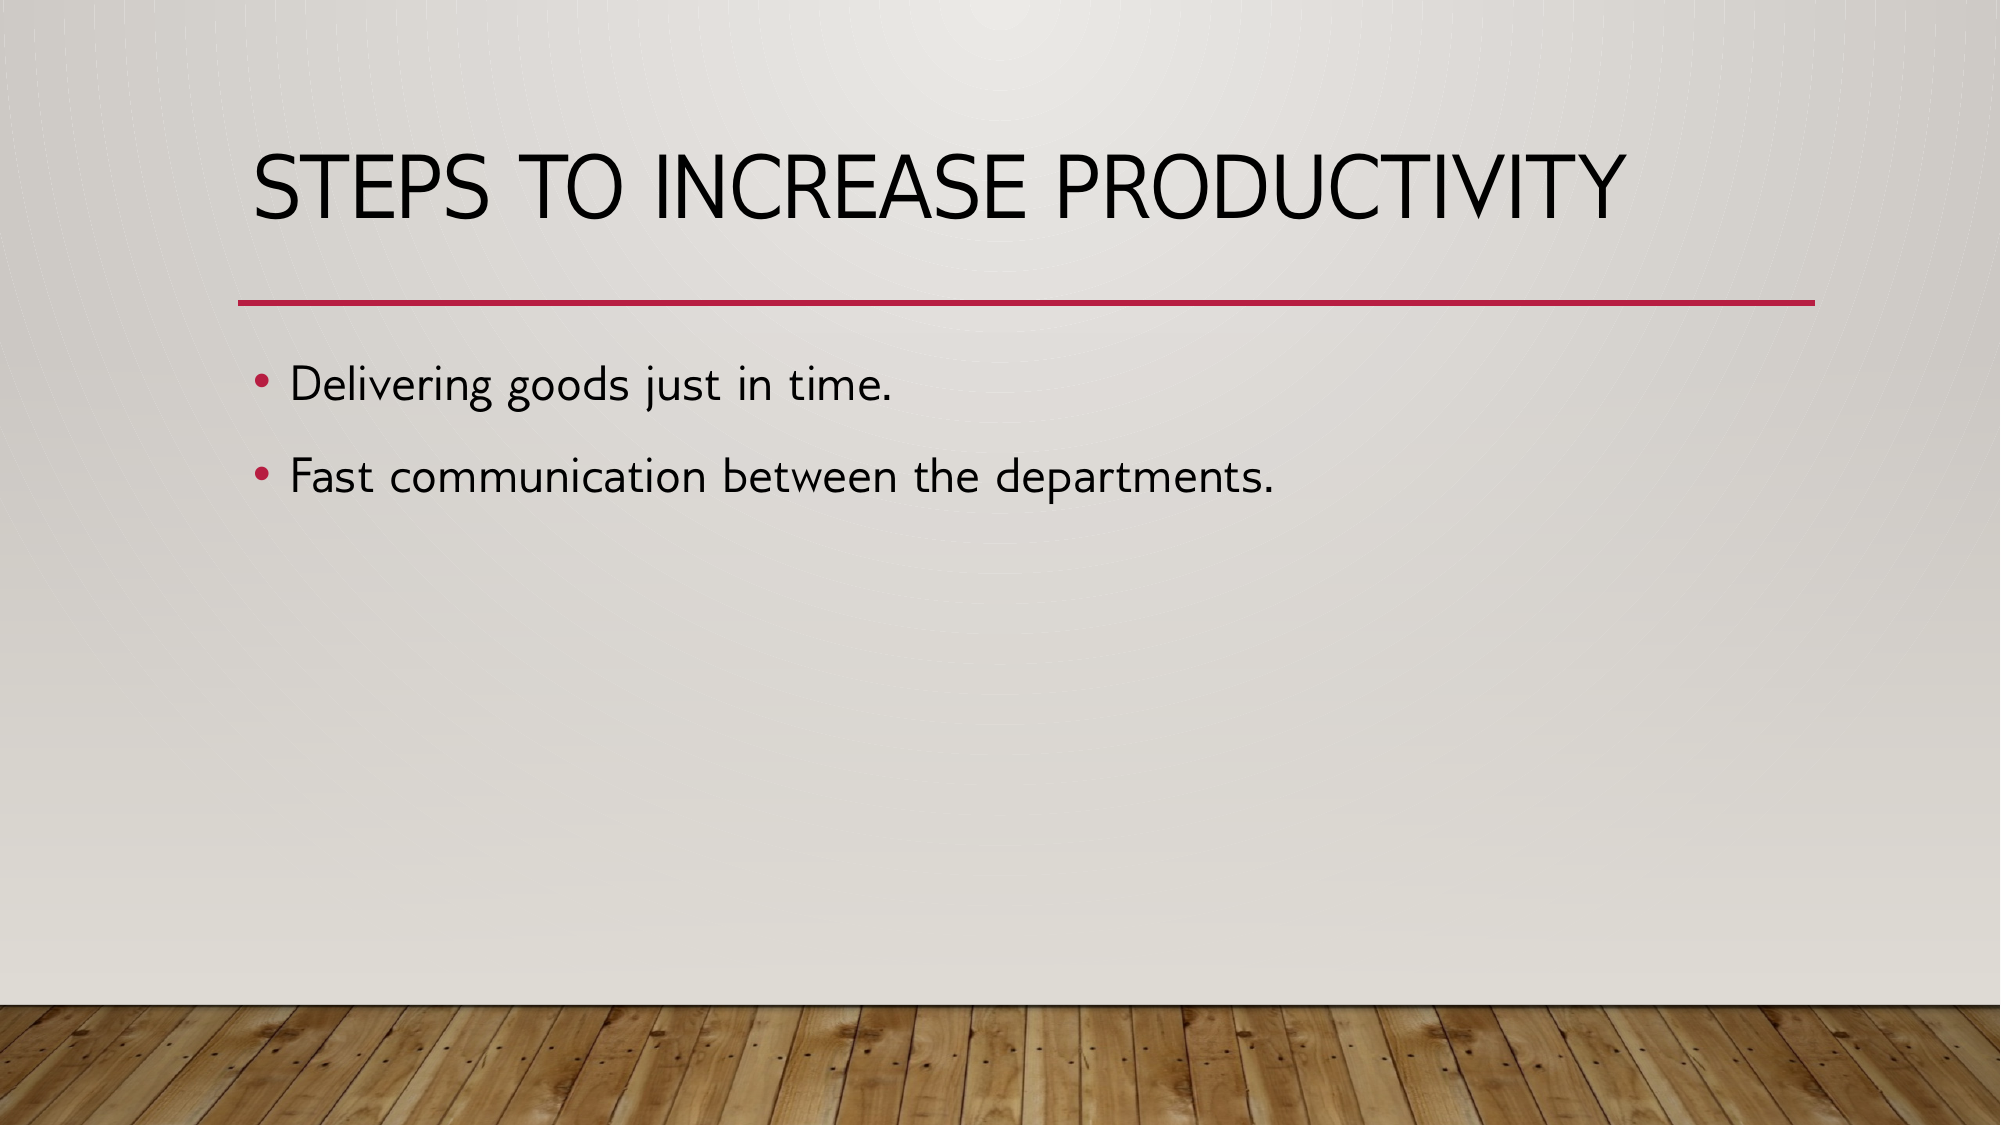

# STEPS TO INCREASE PRODUCTIVITY
Delivering goods just in time.
Fast communication between the departments.